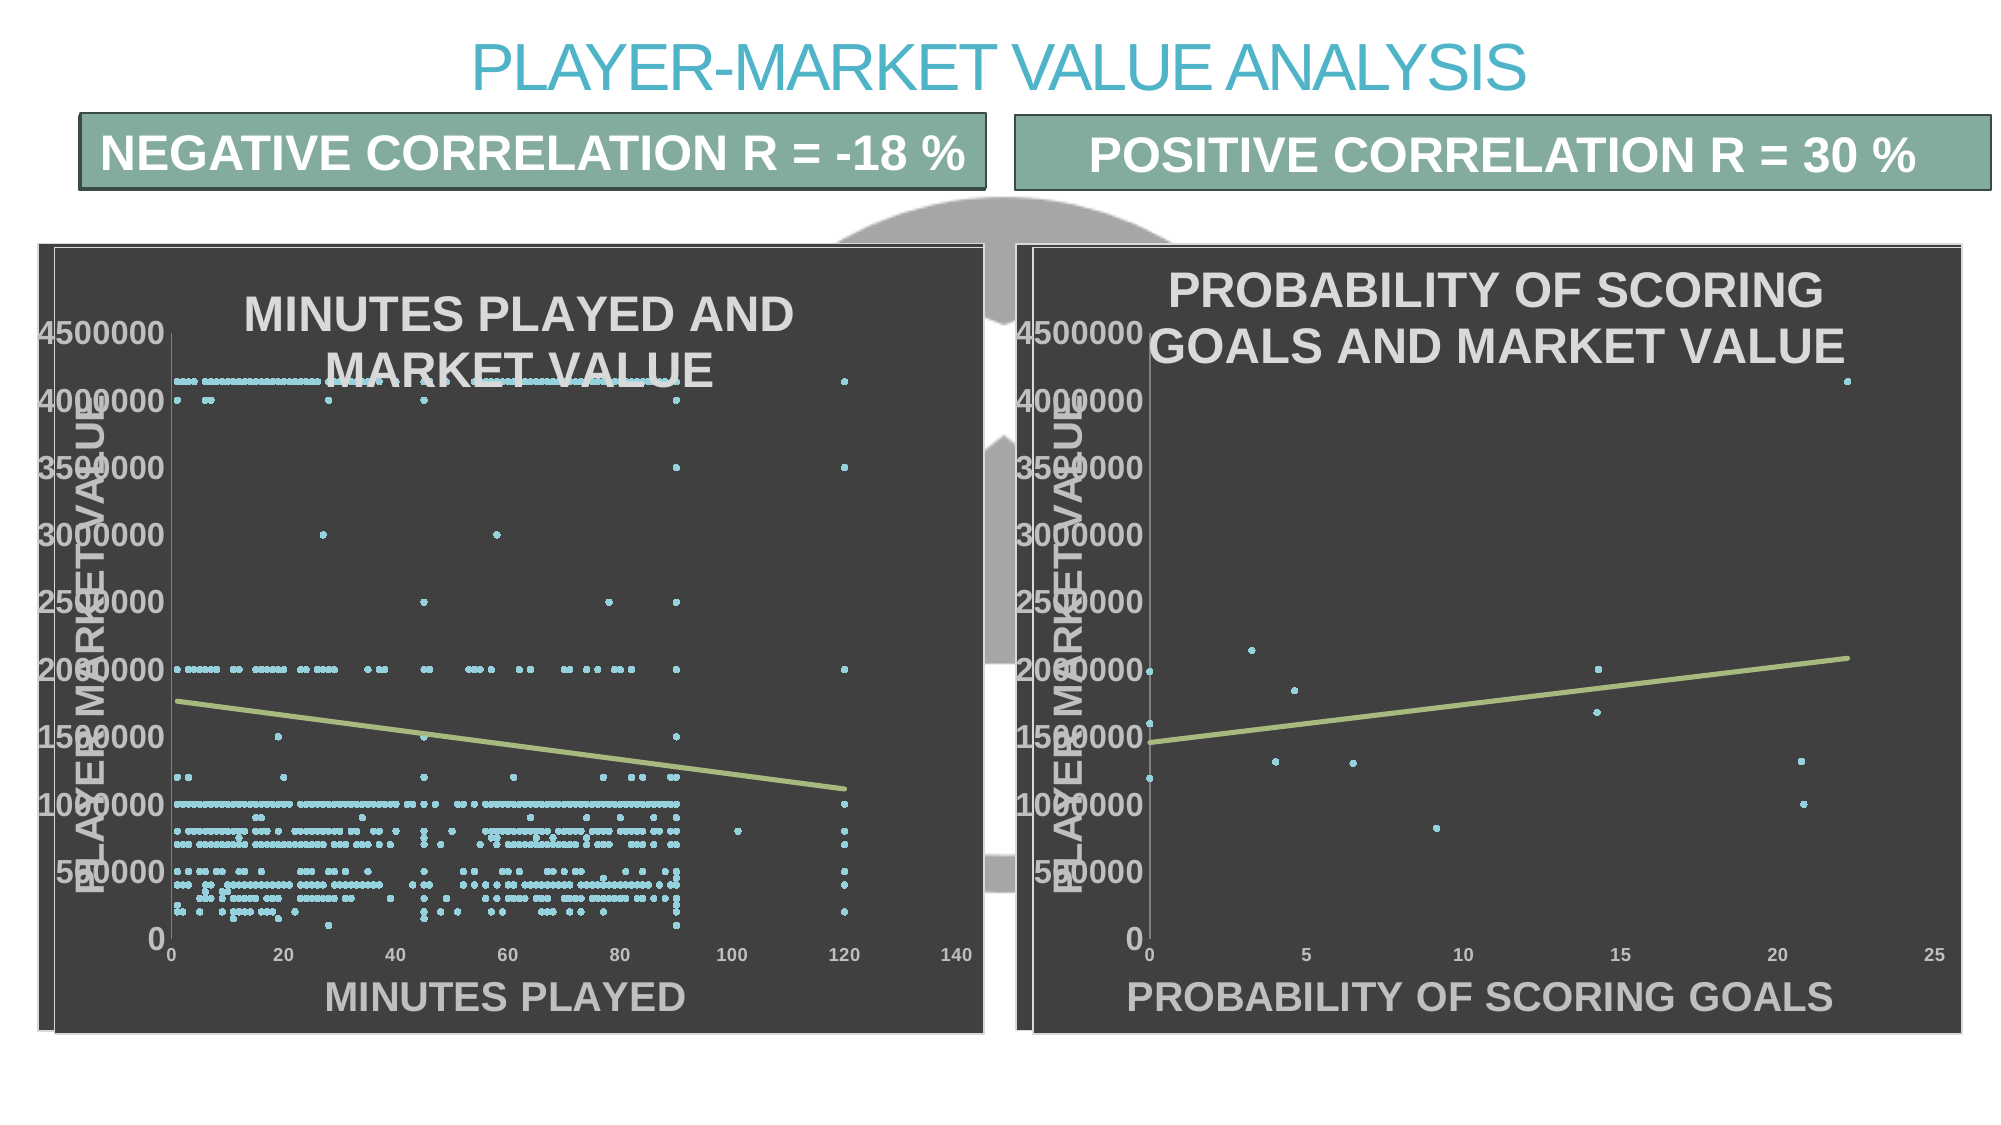

# PLAYER-MARKET VALUE ANALYSIS
NEGATIVE CORRELATION R = -18 %
POSITIVE CORRELATION R = 30 %
POSITIVE CORRELATION R = 24 %
NEGATIVE CORRELATION R = -48 %

### Chart: AGE AND MARKET VALUE

| Category | market_value_in_eur |
|---|---|

### Chart: PLAYER CONTRIBUTION AND MARKET VALUE

| Category | market_value_in_eur |
|---|---|

### Chart: MINUTES PLAYED AND MARKET VALUE

| Category | market_value_in_eur |
|---|---|

### Chart: PROBABILITY OF SCORING GOALS AND MARKET VALUE

| Category | avg_market_value |
|---|---|